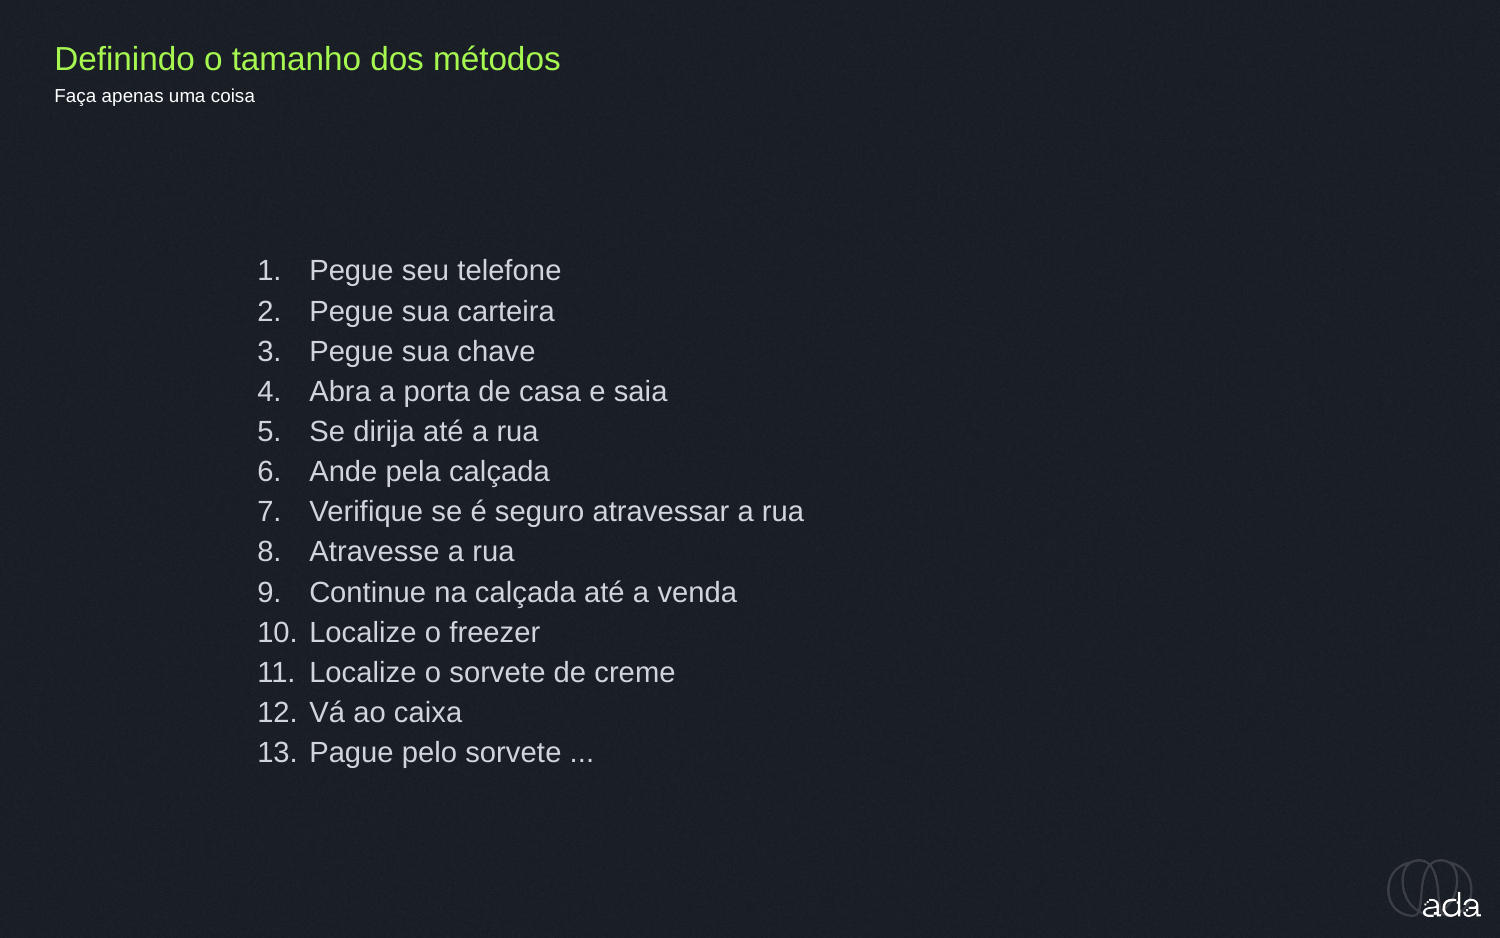

Definindo o tamanho dos métodos
Faça apenas uma coisa
Pegue seu telefone
Pegue sua carteira
Pegue sua chave
Abra a porta de casa e saia
Se dirija até a rua
Ande pela calçada
Verifique se é seguro atravessar a rua
Atravesse a rua
Continue na calçada até a venda
Localize o freezer
Localize o sorvete de creme
Vá ao caixa
Pague pelo sorvete ...